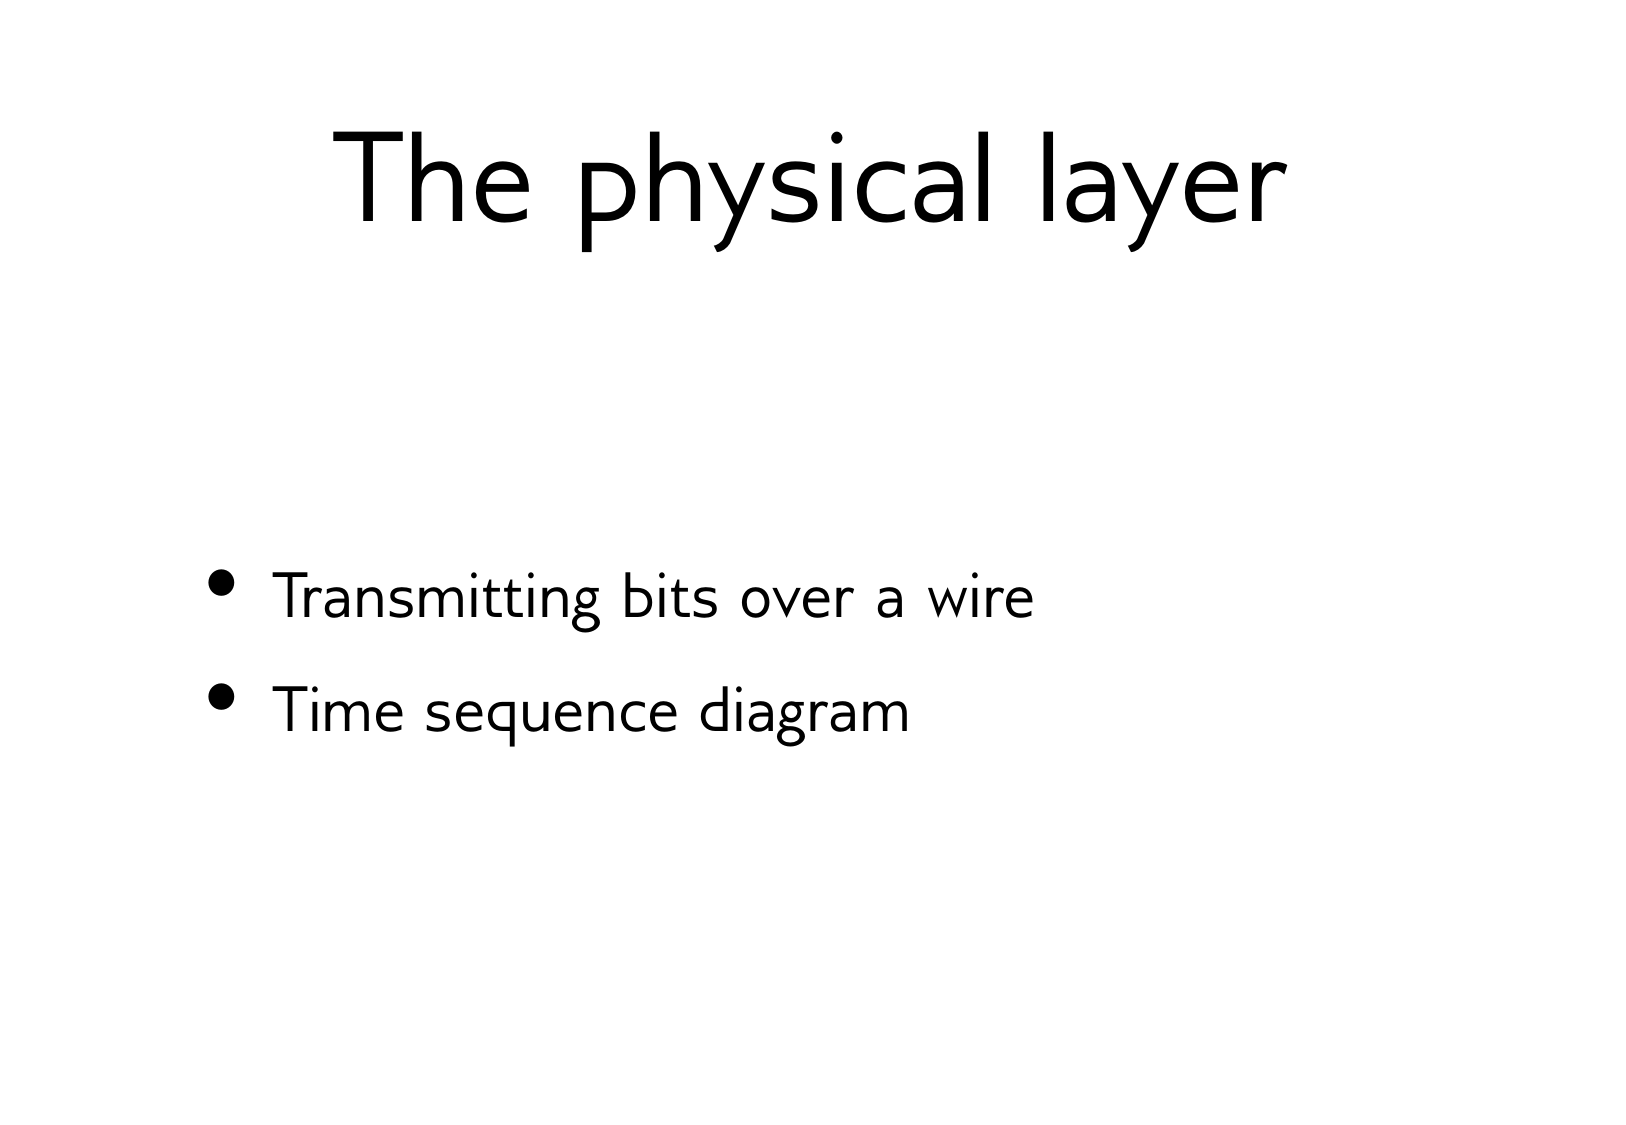

# The physical layer
Transmitting bits over a wire
Time sequence diagram